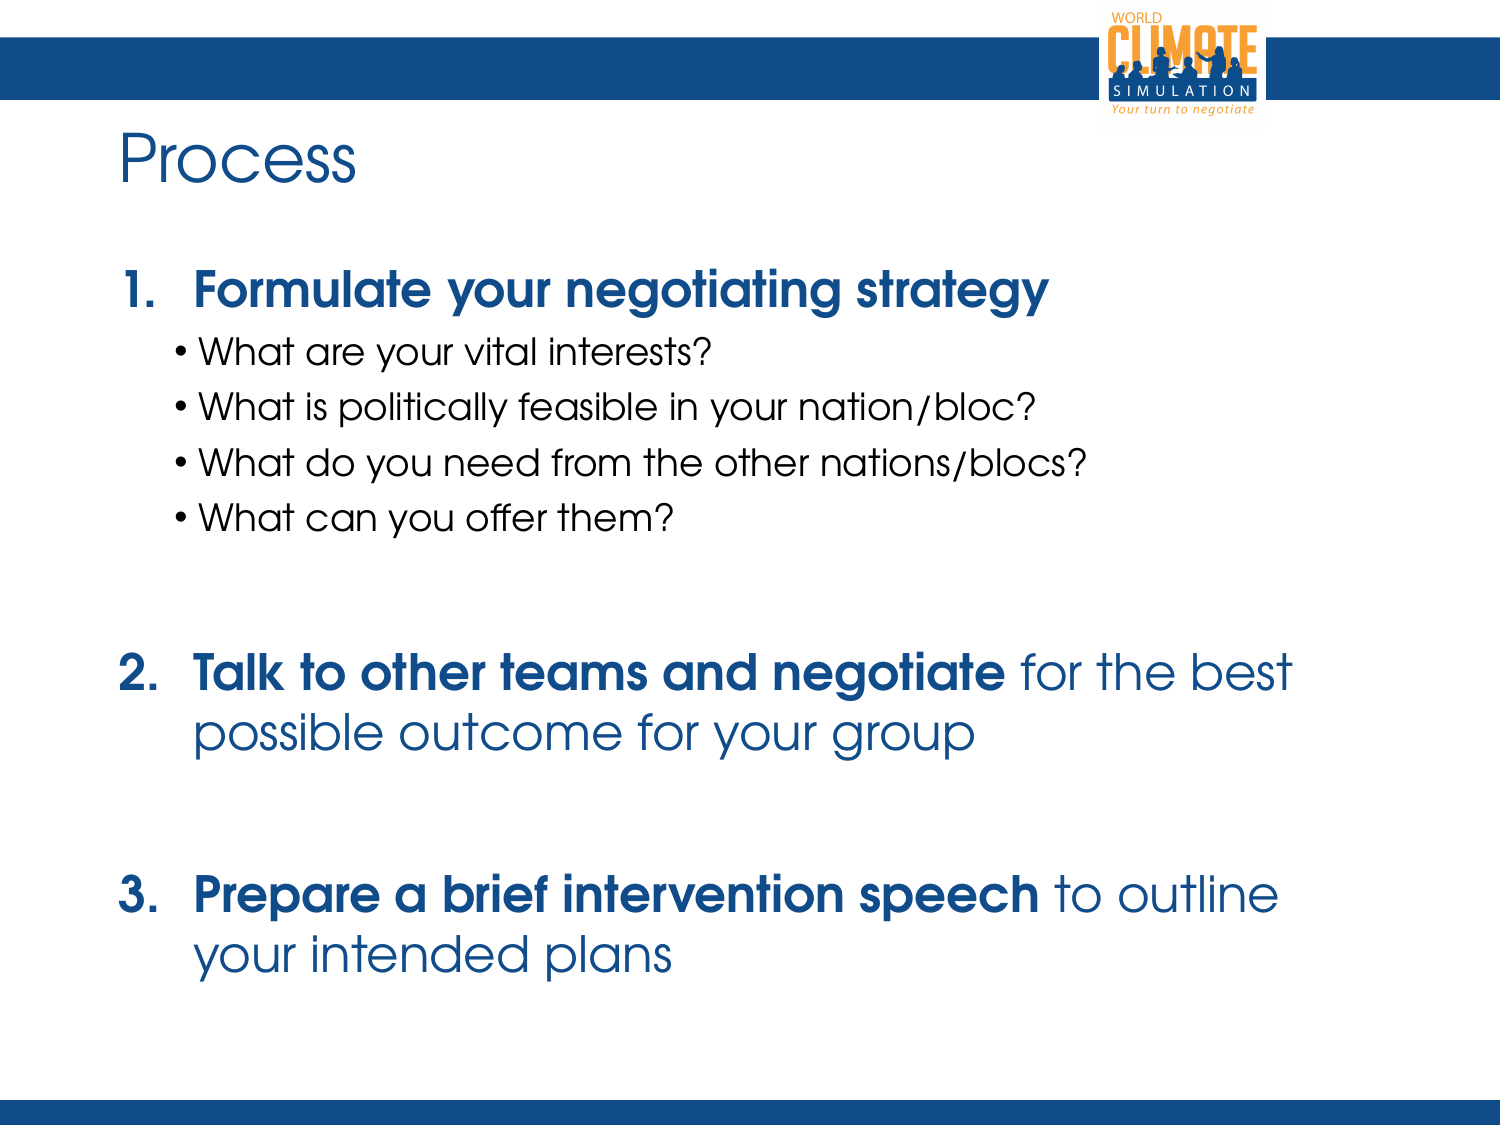

# Process
Formulate your negotiating strategy
 What are your vital interests?
 What is politically feasible in your nation/bloc?
 What do you need from the other nations/blocs?
 What can you offer them?

Talk to other teams and negotiate for the best possible outcome for your group

Prepare a brief intervention speech to outline your intended plans